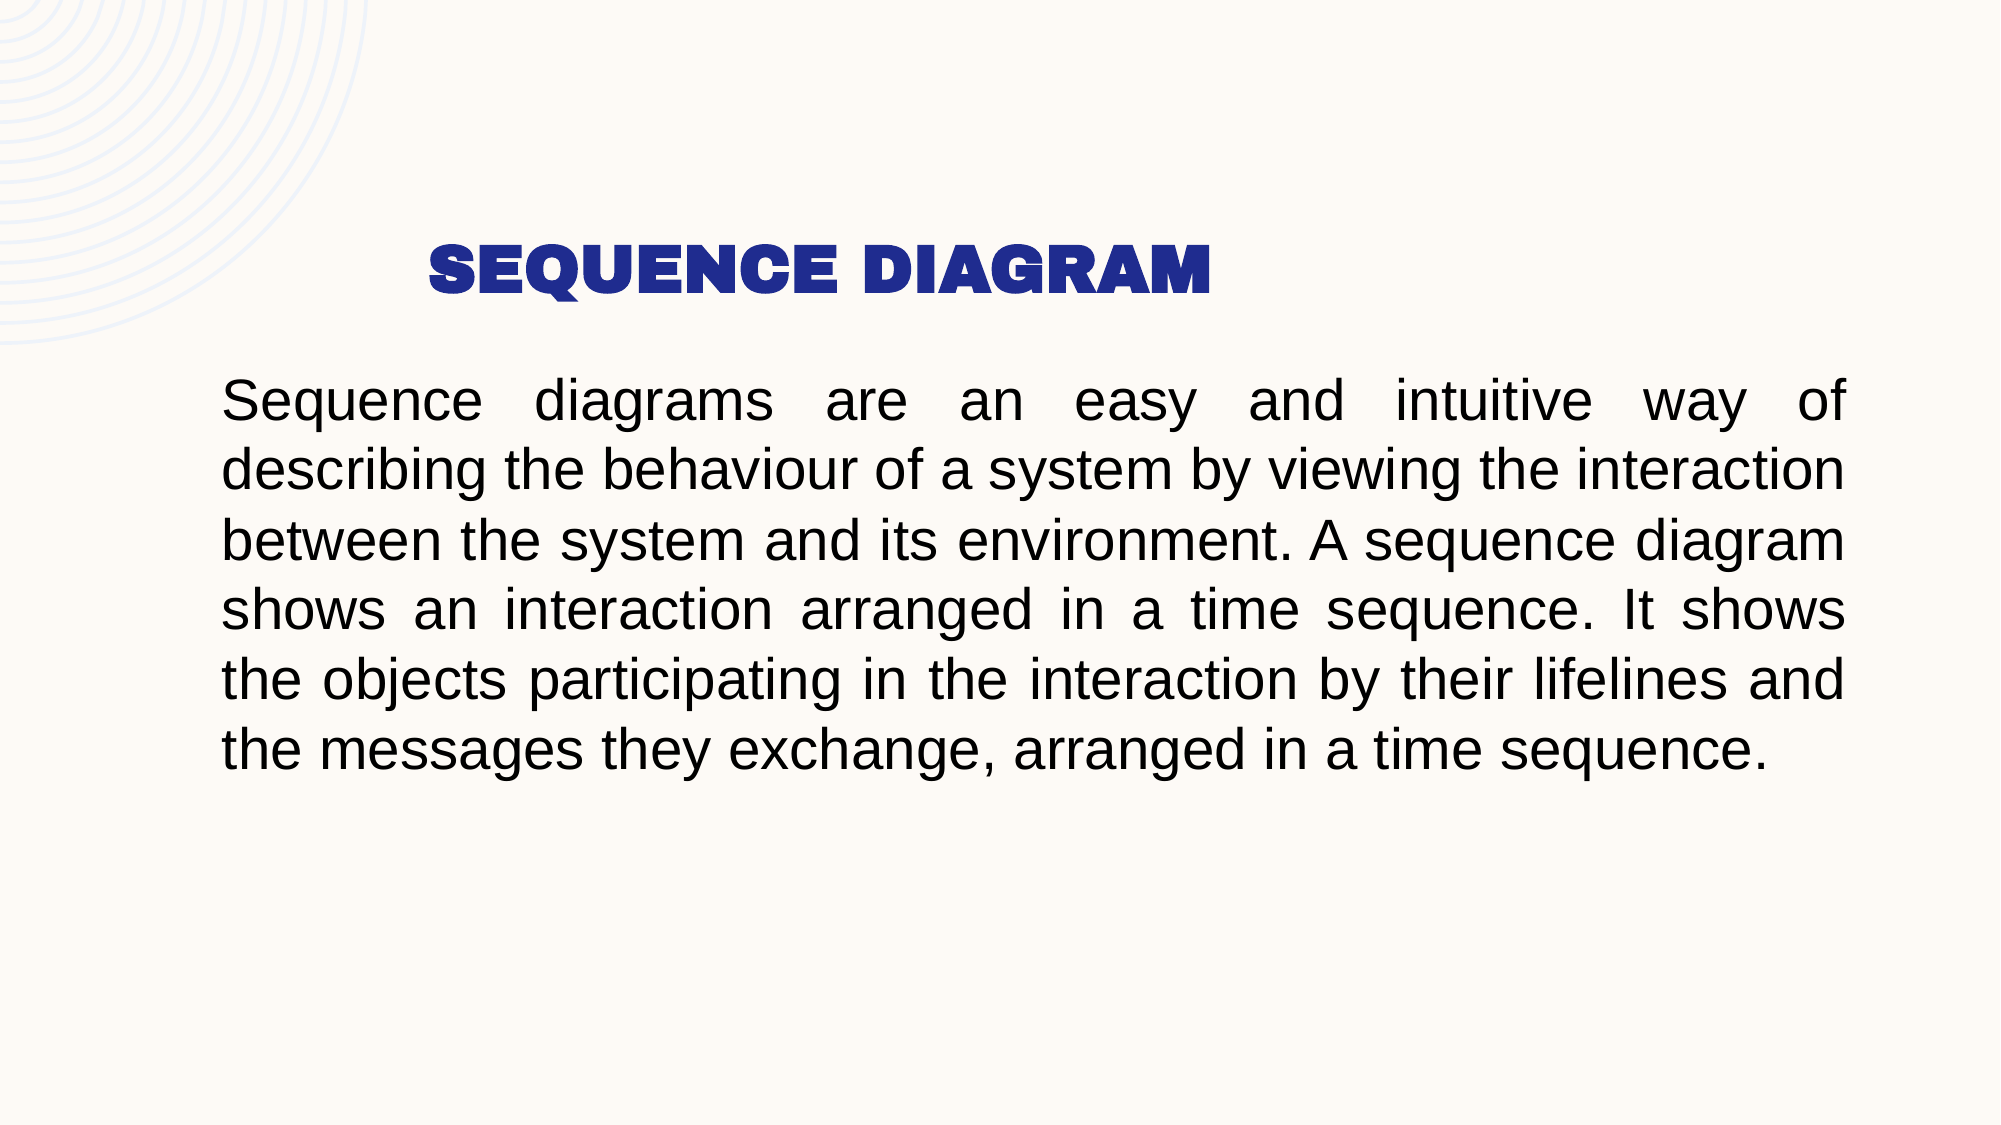

# SEQUENCE DIAGRAM
Sequence diagrams are an easy and intuitive way of describing the behaviour of a system by viewing the interaction between the system and its environment. A sequence diagram shows an interaction arranged in a time sequence. It shows the objects participating in the interaction by their lifelines and the messages they exchange, arranged in a time sequence.